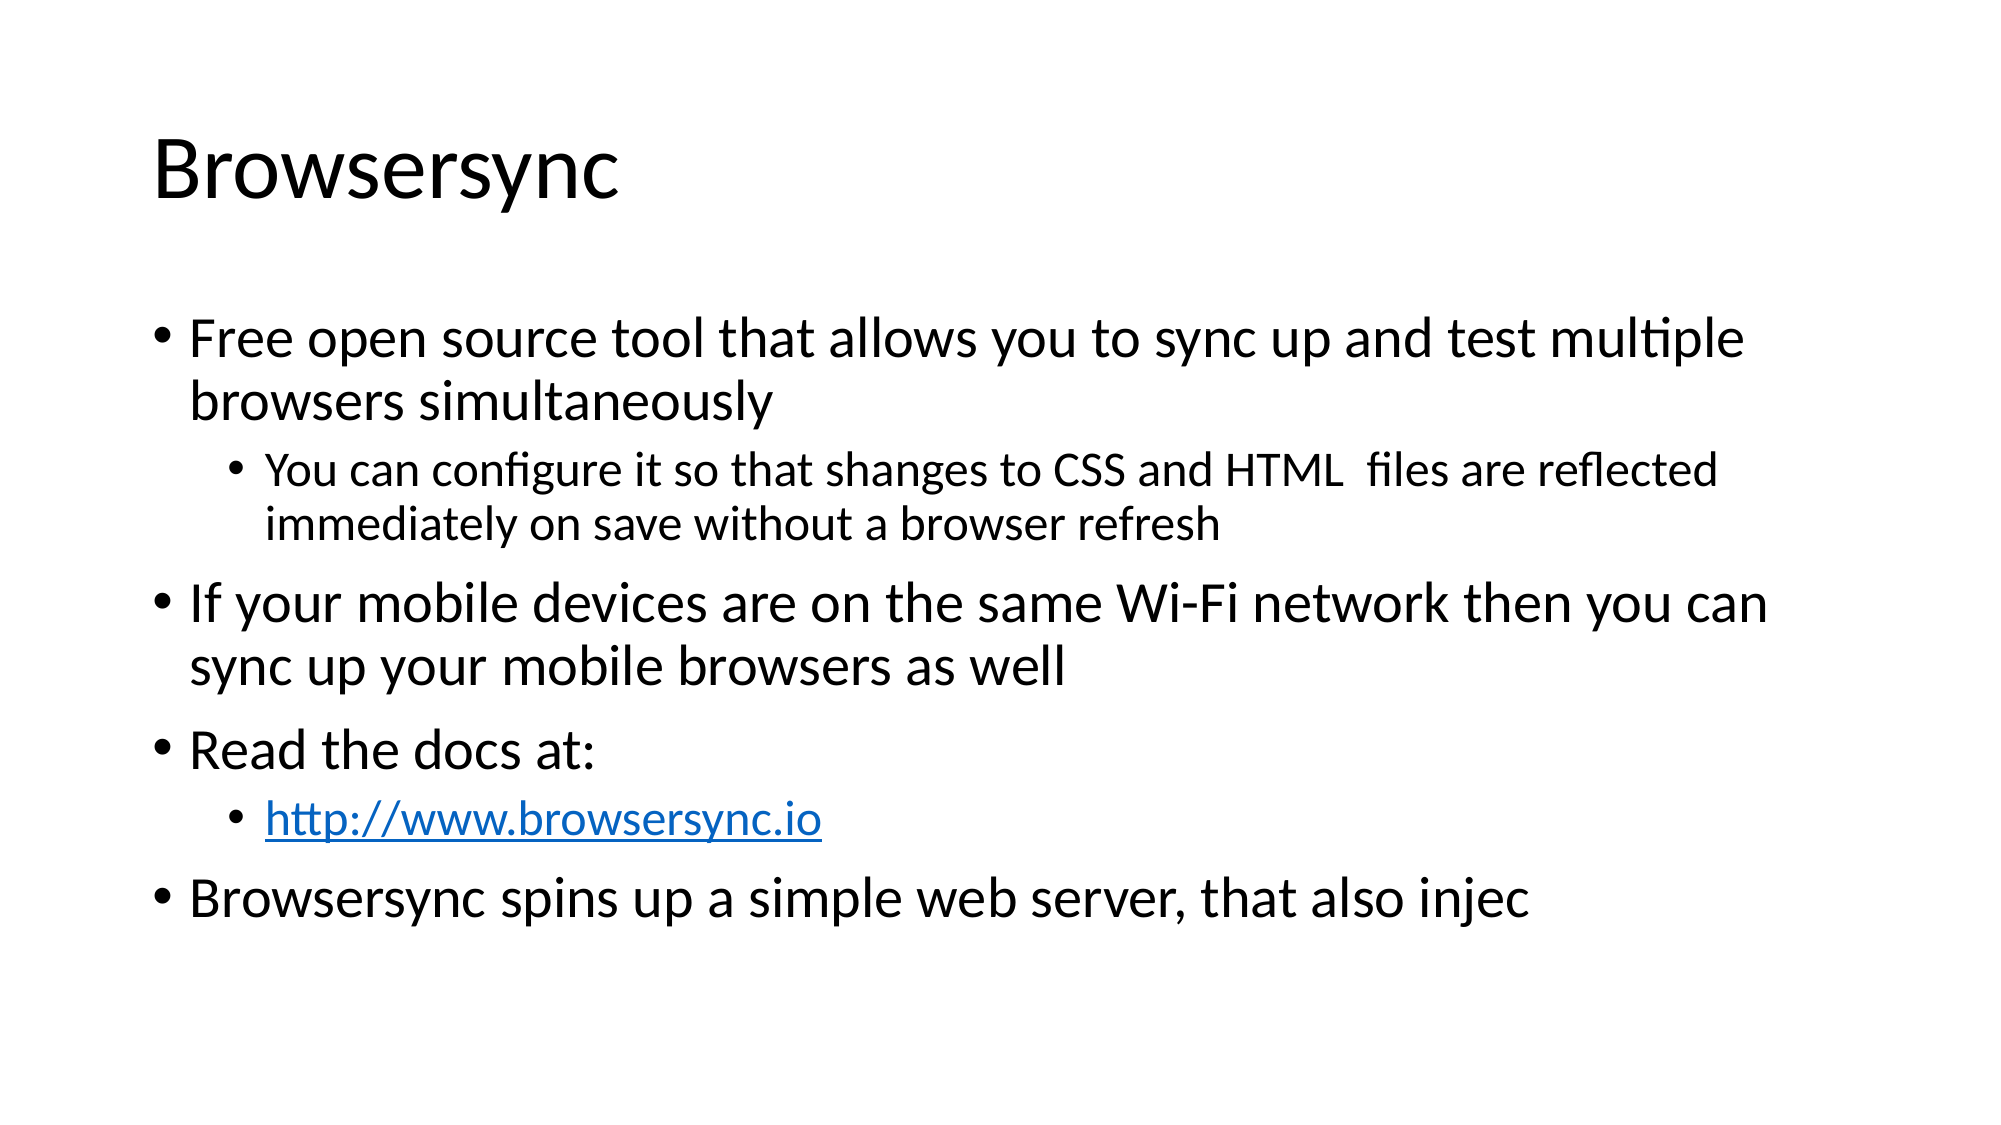

# Browsersync
Free open source tool that allows you to sync up and test multiple browsers simultaneously
You can configure it so that shanges to CSS and HTML  files are reflected immediately on save without a browser refresh
If your mobile devices are on the same Wi-Fi network then you can sync up your mobile browsers as well
Read the docs at:
http://www.browsersync.io
Browsersync spins up a simple web server, that also injec